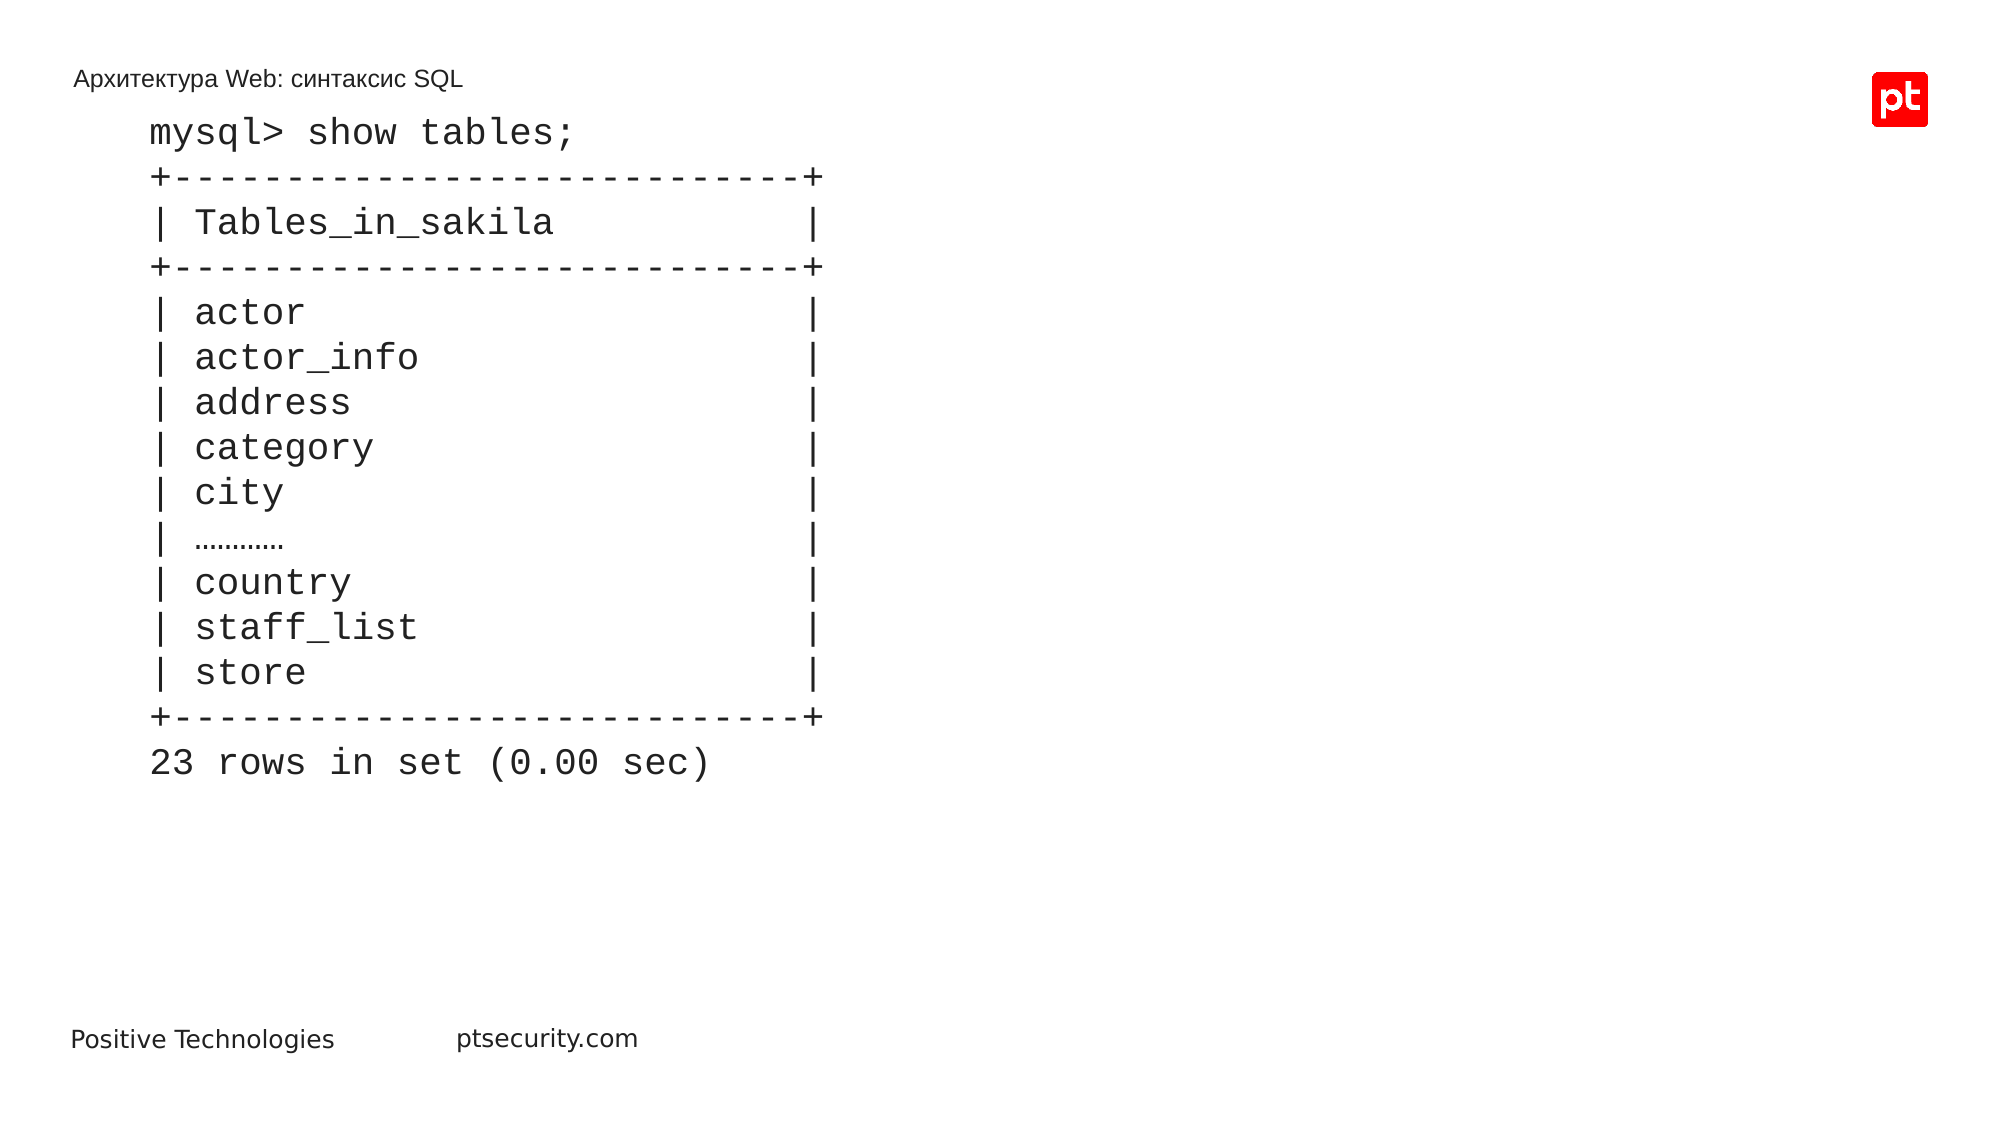

Архитектура Web: синтаксис SQL

mysql> show tables;
+----------------------------+
| Tables_in_sakila           |
+----------------------------+
| actor                      |
| actor_info                 |
| address                    |
| category                   |
| city                       | | …………                       |
| country                    |
| staff_list                 |
| store                      |
+----------------------------+
23 rows in set (0.00 sec)